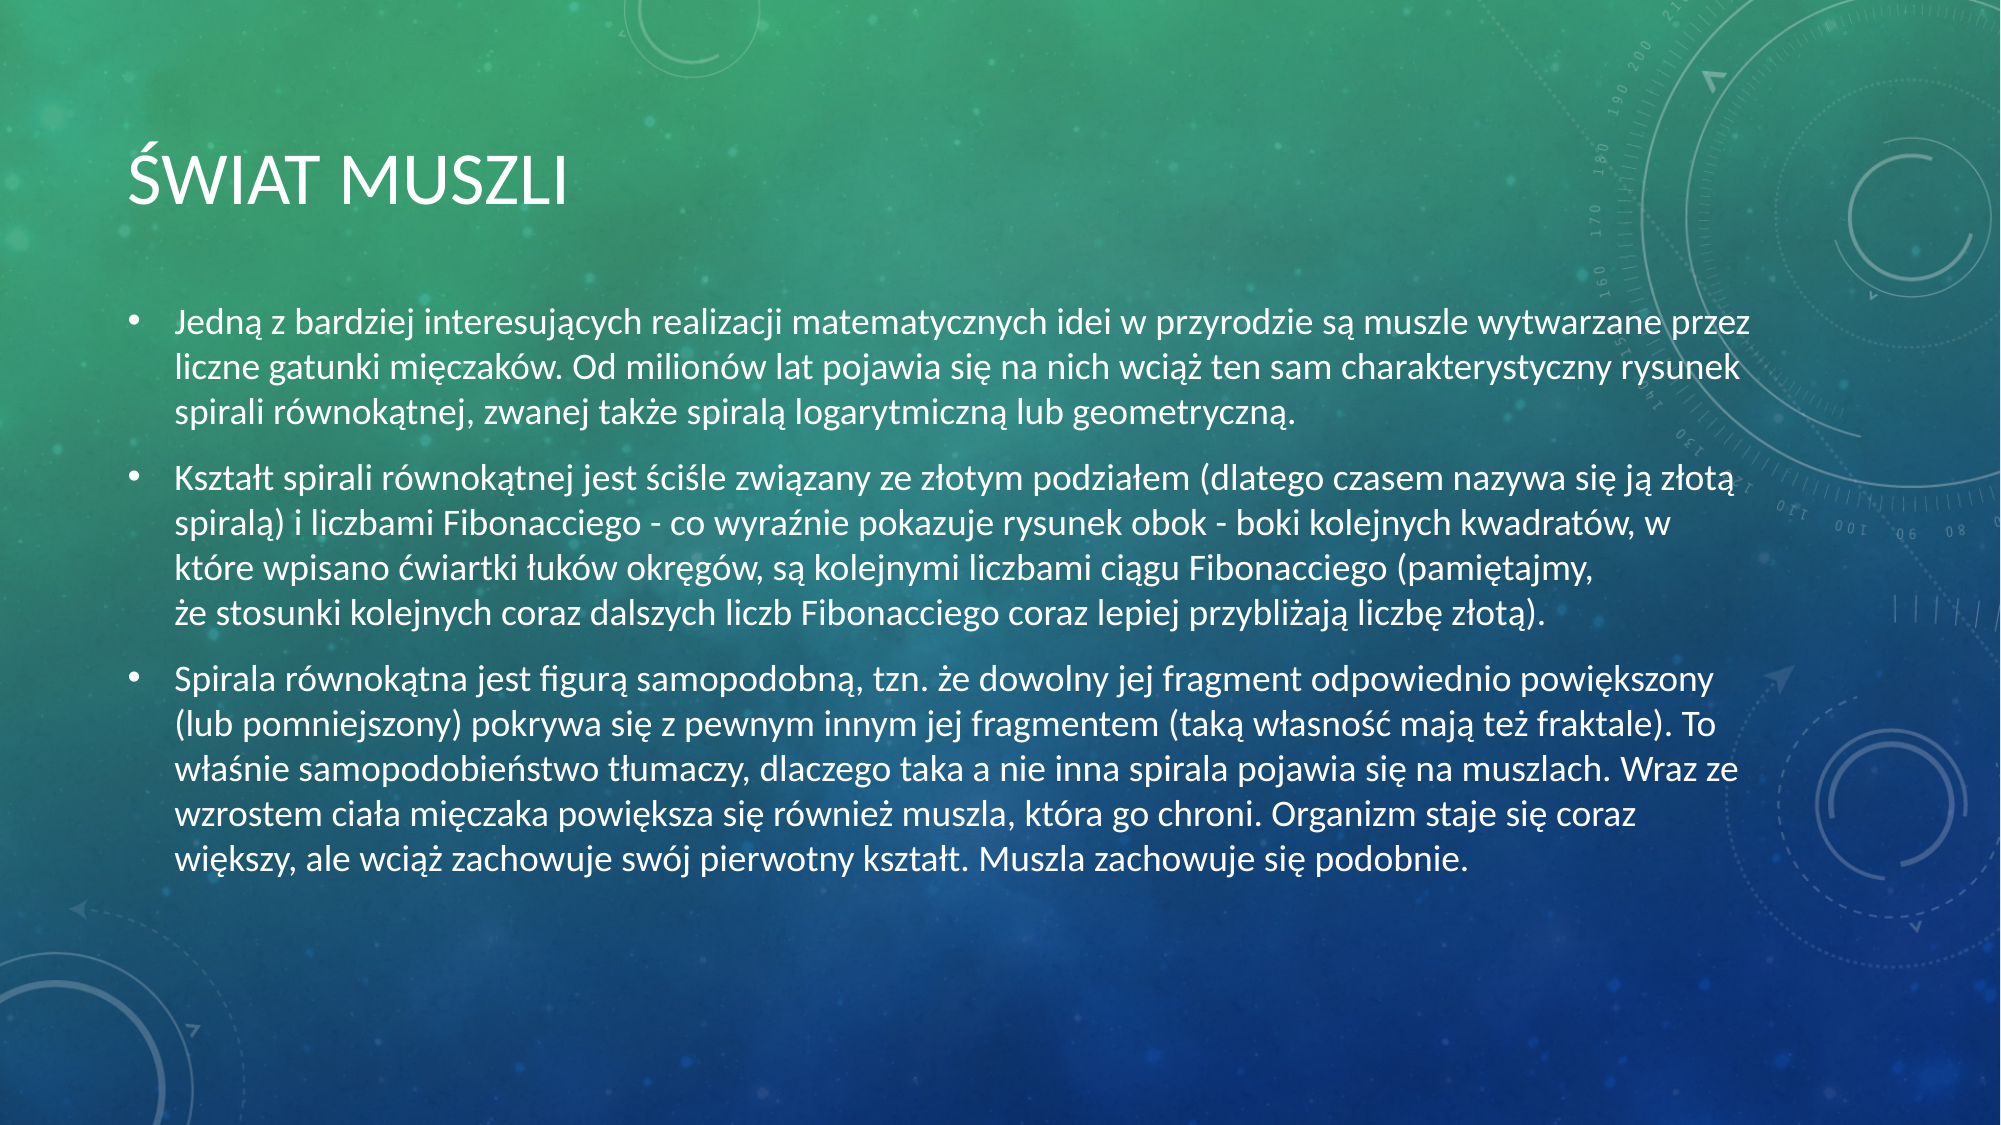

# świat muszli
Jedną z bardziej interesujących realizacji matematycznych idei w przyrodzie są muszle wytwarzane przez liczne gatunki mięczaków. Od milionów lat pojawia się na nich wciąż ten sam charakterystyczny rysunek spirali równokątnej, zwanej także spiralą logarytmiczną lub geometryczną.
Kształt spirali równokątnej jest ściśle związany ze złotym podziałem (dlatego czasem nazywa się ją złotą spiralą) i liczbami Fibonacciego - co wyraźnie pokazuje rysunek obok - boki kolejnych kwadratów, w które wpisano ćwiartki łuków okręgów, są kolejnymi liczbami ciągu Fibonacciego (pamiętajmy, że stosunki kolejnych coraz dalszych liczb Fibonacciego coraz lepiej przybliżają liczbę złotą).
Spirala równokątna jest figurą samopodobną, tzn. że dowolny jej fragment odpowiednio powiększony (lub pomniejszony) pokrywa się z pewnym innym jej fragmentem (taką własność mają też fraktale). To właśnie samopodobieństwo tłumaczy, dlaczego taka a nie inna spirala pojawia się na muszlach. Wraz ze wzrostem ciała mięczaka powiększa się również muszla, która go chroni. Organizm staje się coraz większy, ale wciąż zachowuje swój pierwotny kształt. Muszla zachowuje się podobnie.